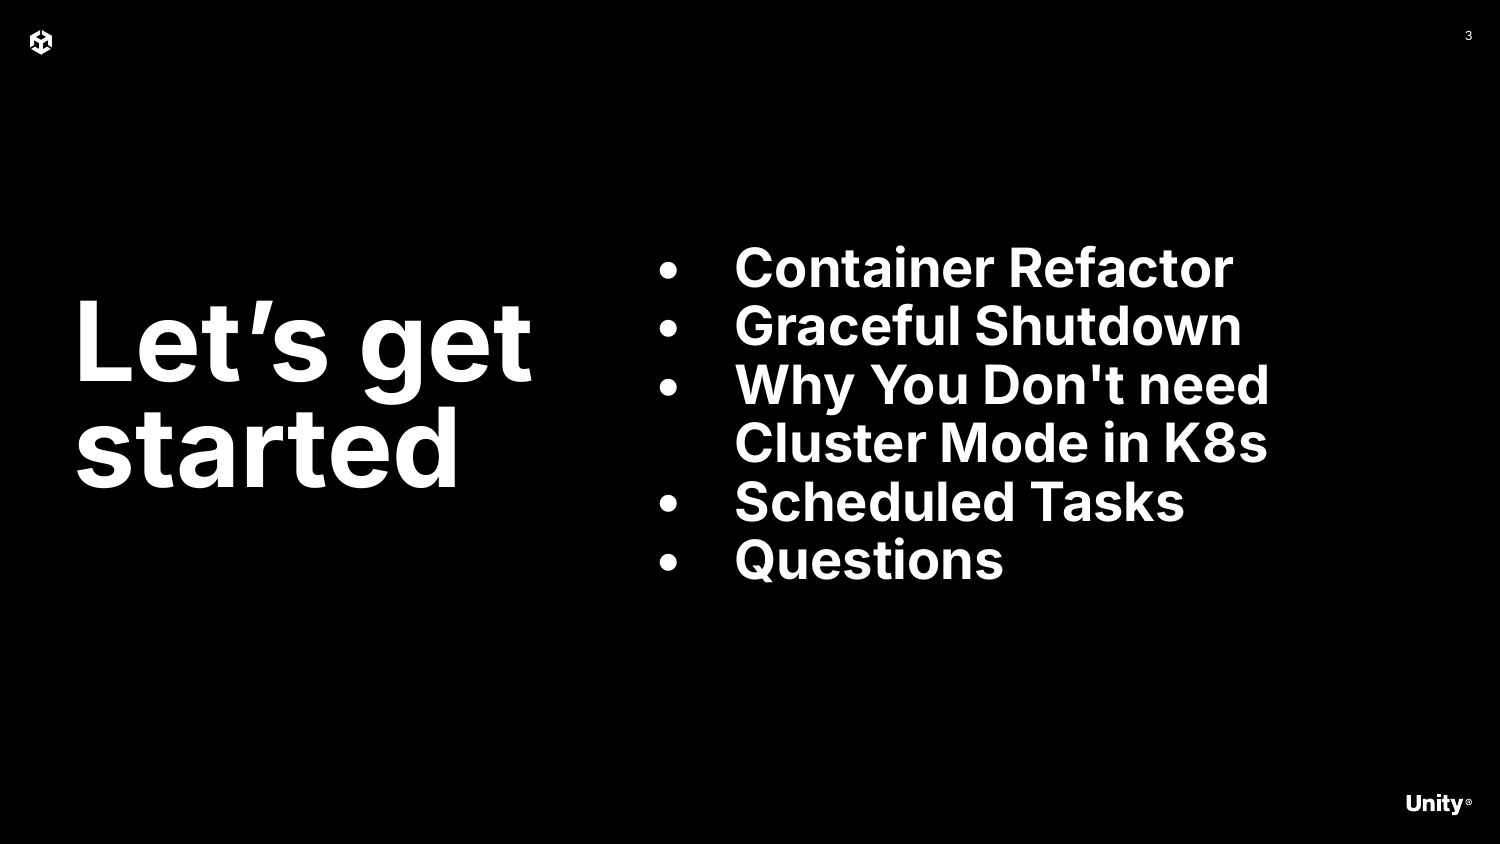

Container Refactor
Graceful Shutdown
Why You Don't need Cluster Mode in K8s
Scheduled Tasks
Questions

Let’s get started